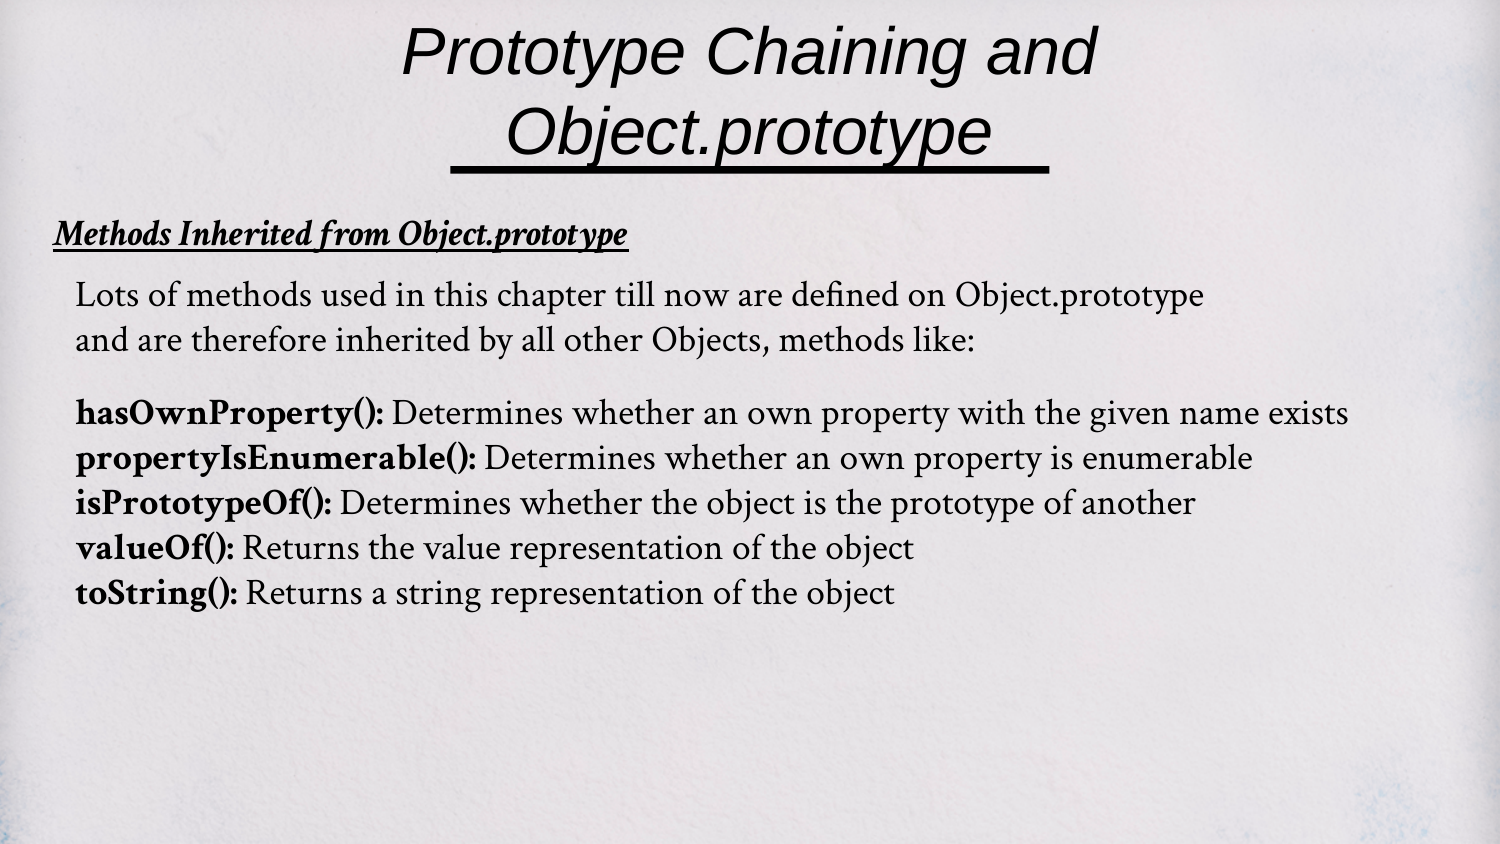

Prototype Chaining and
 Object.prototype

Methods Inherited from Object.prototype
Lots of methods used in this chapter till now are defined on Object.prototype and are therefore inherited by all other Objects, methods like:
hasOwnProperty(): Determines whether an own property with the given name exists
propertyIsEnumerable(): Determines whether an own property is enumerable
isPrototypeOf(): Determines whether the object is the prototype of another
valueOf(): Returns the value representation of the object
toString(): Returns a string representation of the object